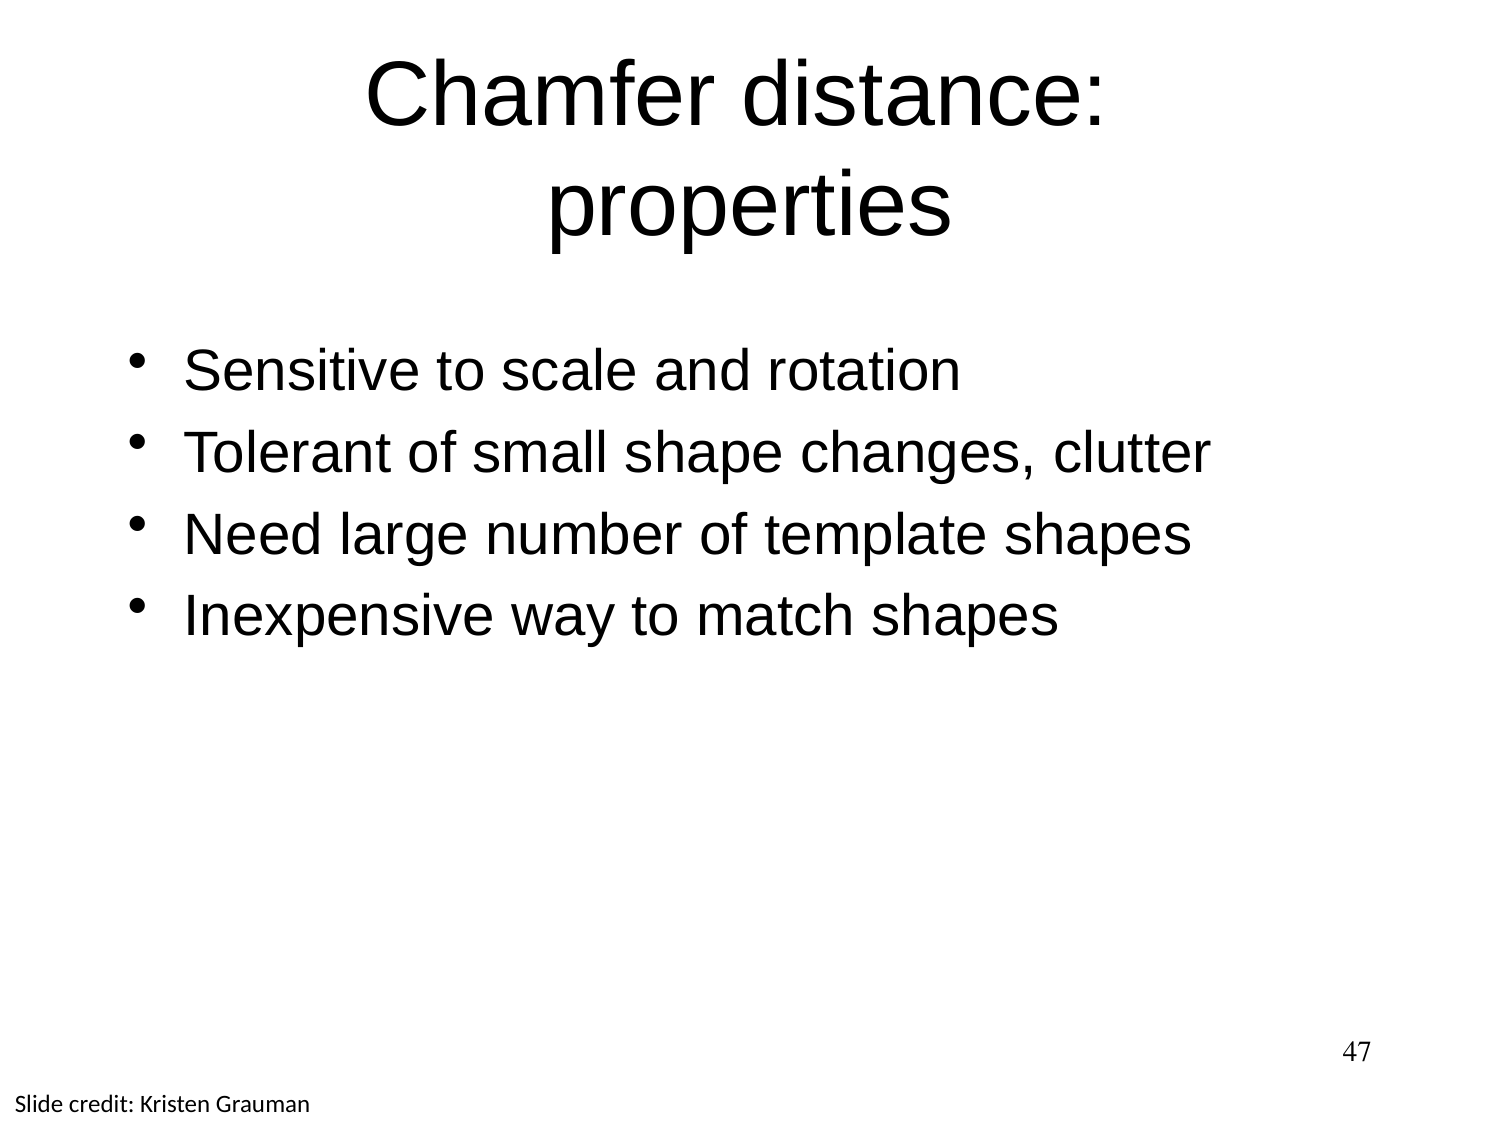

# Chamfer distance: properties
Sensitive to scale and rotation
Tolerant of small shape changes, clutter
Need large number of template shapes
Inexpensive way to match shapes
47
Slide credit: Kristen Grauman